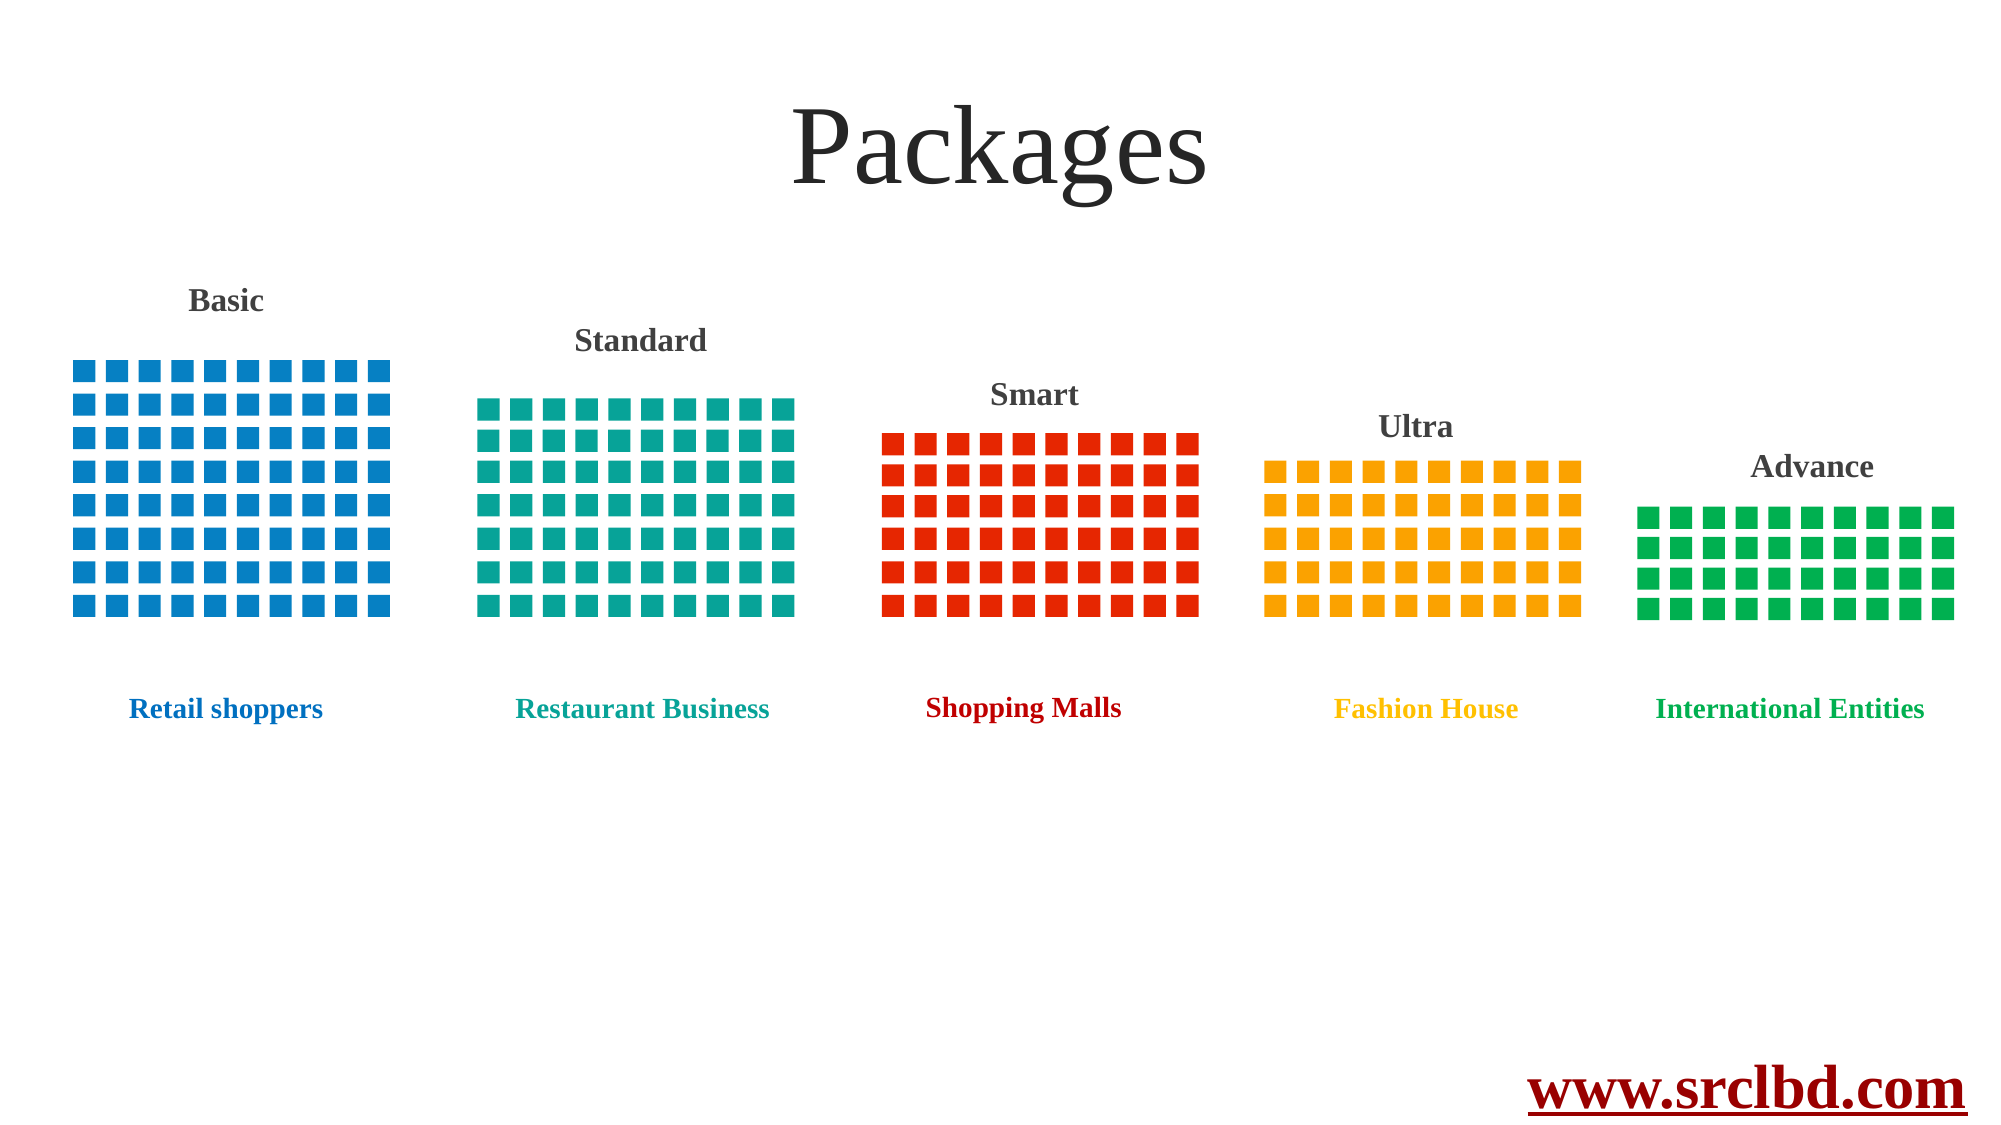

Packages
Basic
Standard

Smart

Ultra

Advance

Shopping Malls
Retail shoppers
Restaurant Business
International Entities
Fashion House
www.srclbd.com